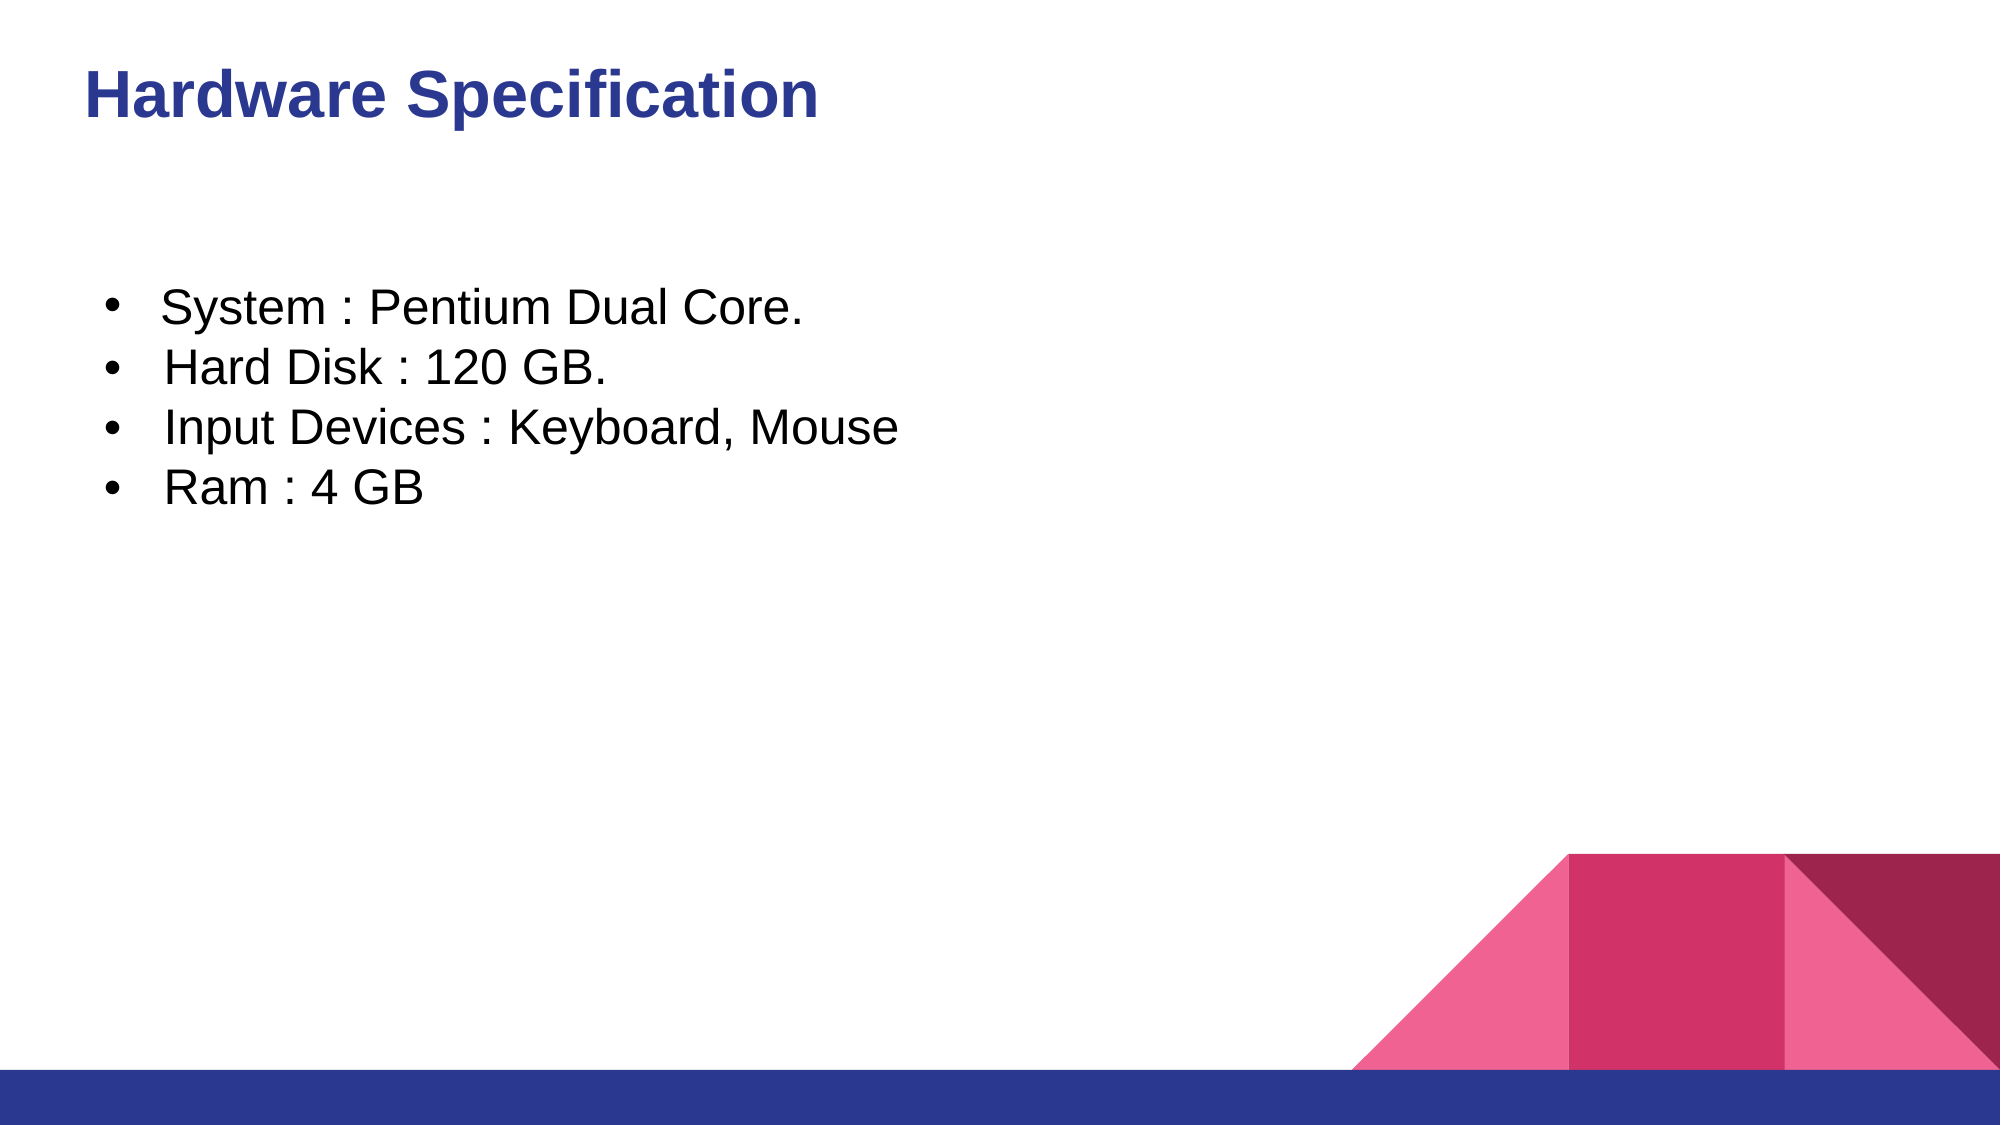

# Hardware Specification
System : Pentium Dual Core.
•   Hard Disk : 120 GB.
•   Input Devices : Keyboard, Mouse
•   Ram : 4 GB